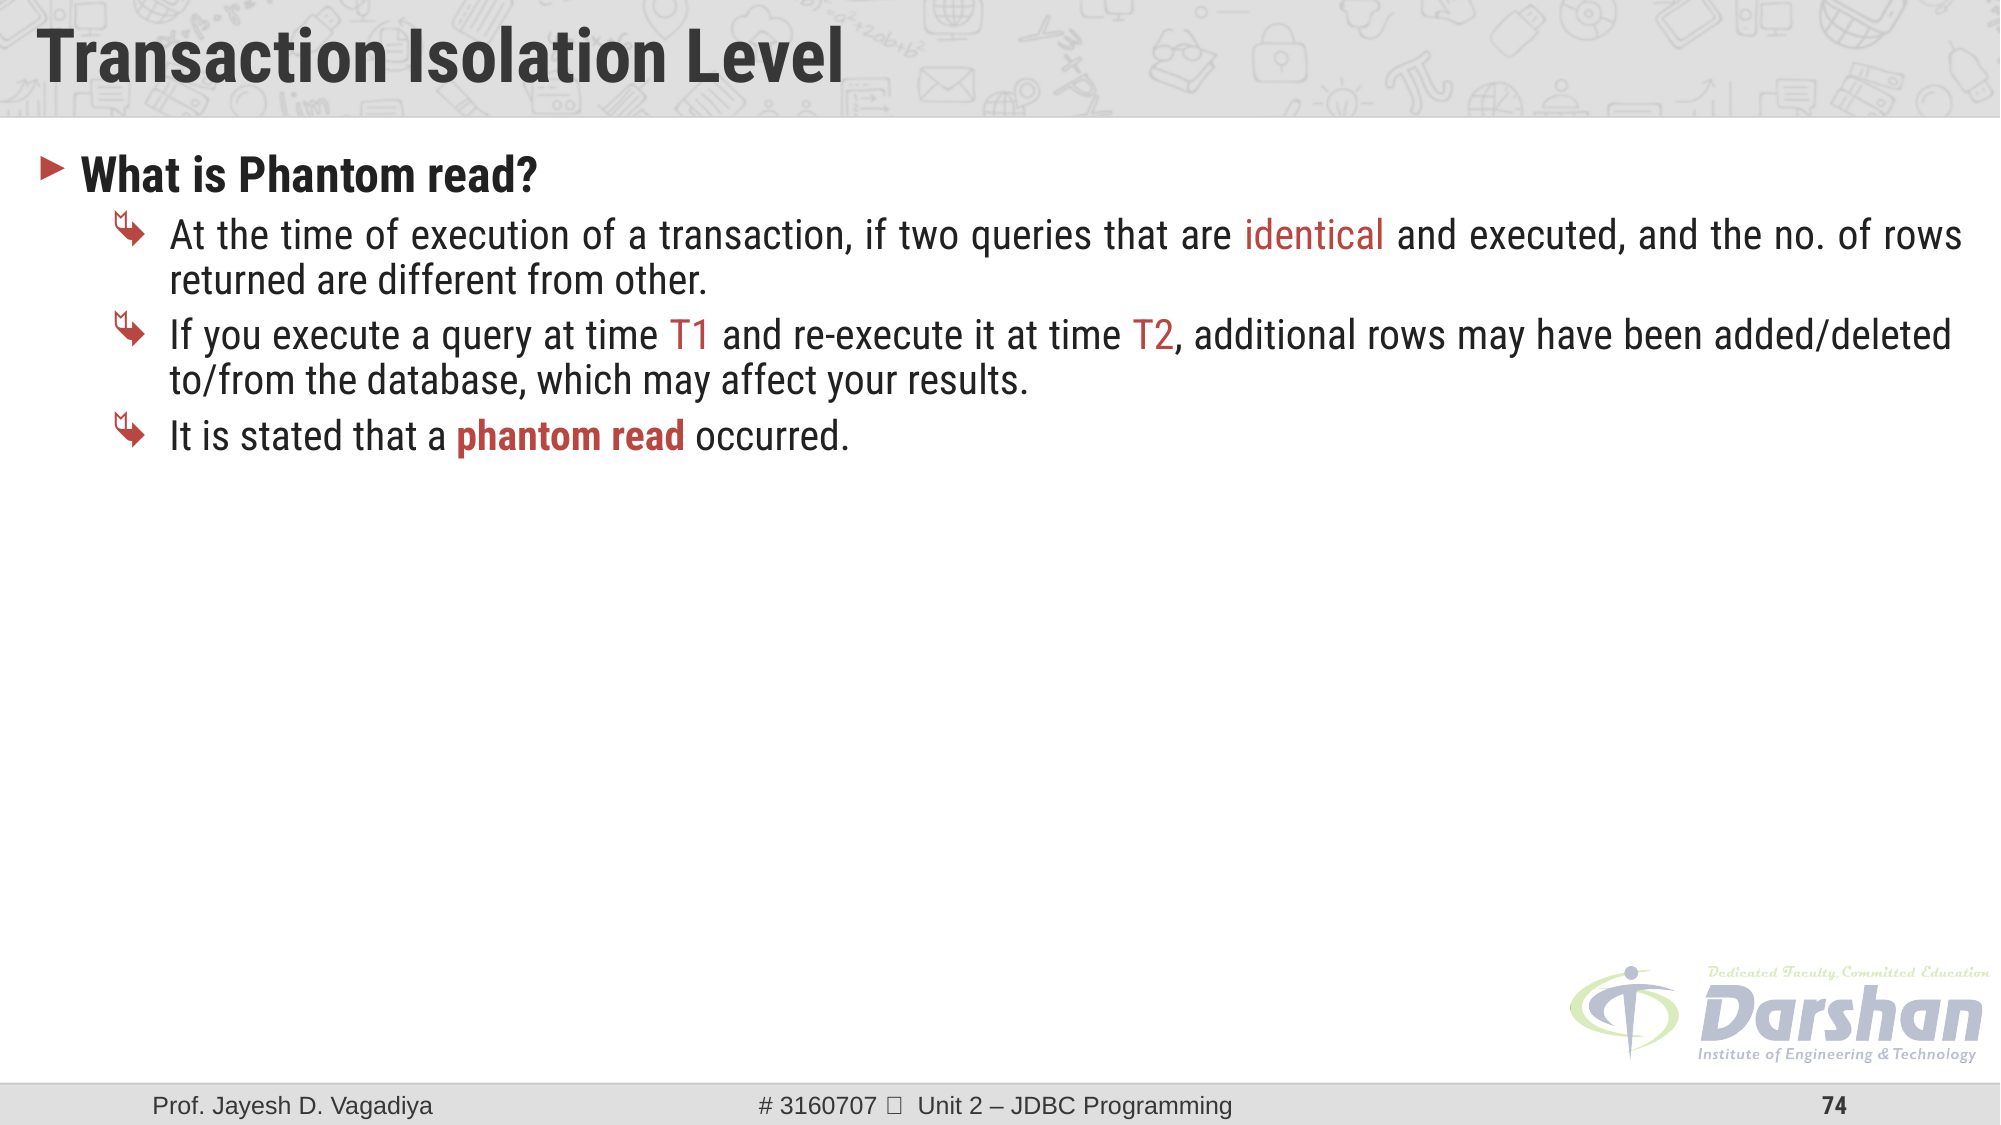

# Transaction Isolation Level
What is Phantom read?
At the time of execution of a transaction, if two queries that are identical and executed, and the no. of rows returned are different from other.
If you execute a query at time T1 and re-execute it at time T2, additional rows may have been added/deleted  to/from the database, which may affect your results.
It is stated that a phantom read occurred.